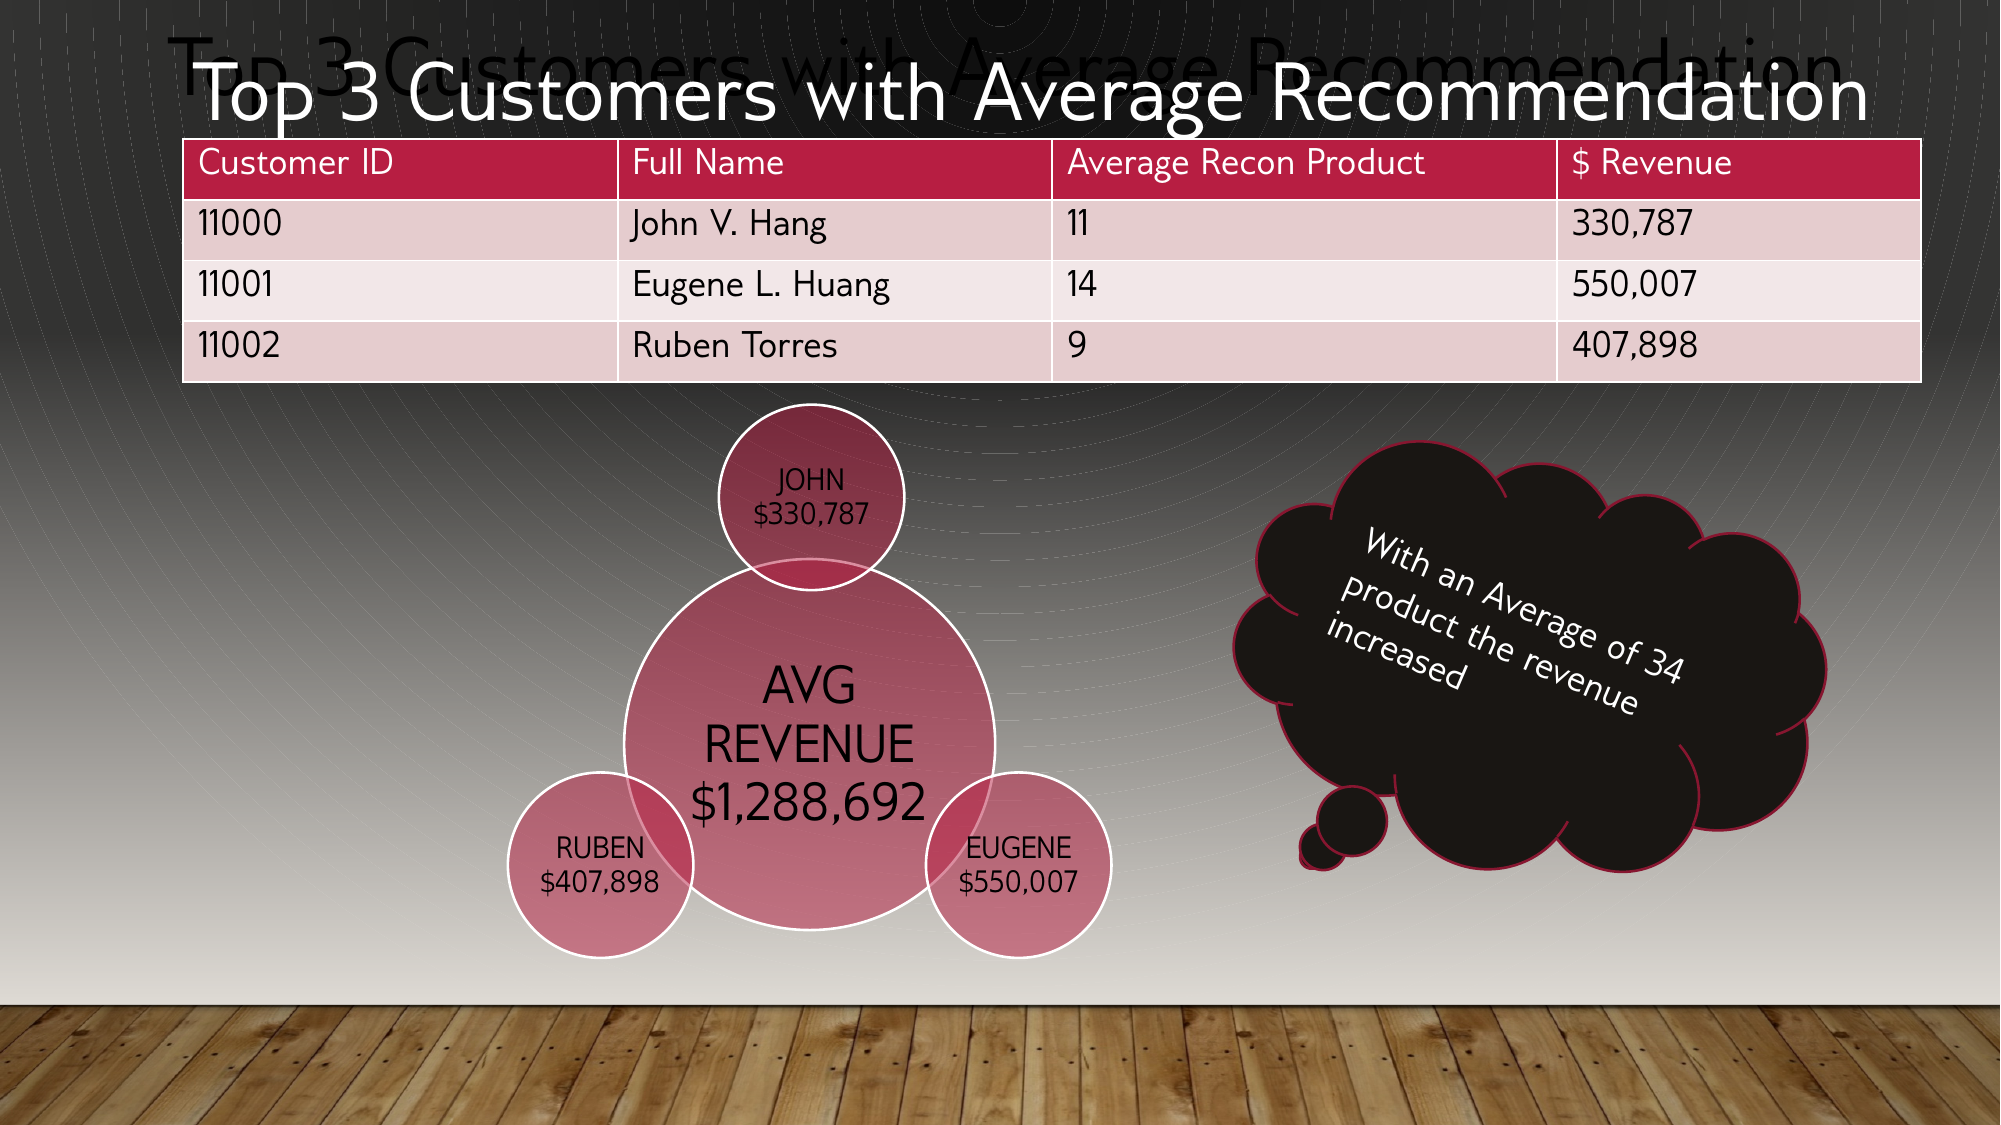

Top 3 Customers with Average Recommendation
Top 3 Customers with Average Recommendation
| Customer ID | Full Name | Average Recon Product | $ Revenue |
| --- | --- | --- | --- |
| 11000 | John V. Hang | 11 | 330,787 |
| 11001 | Eugene L. Huang | 14 | 550,007 |
| 11002 | Ruben Torres | 9 | 407,898 |
80% of data set was used to training the model and 20% for test.

AVG REVENUE $1,288,692
JOHN $330,787
EUGENE $550,007
RUBEN $407,898
With an Average of 34 product the revenue increased